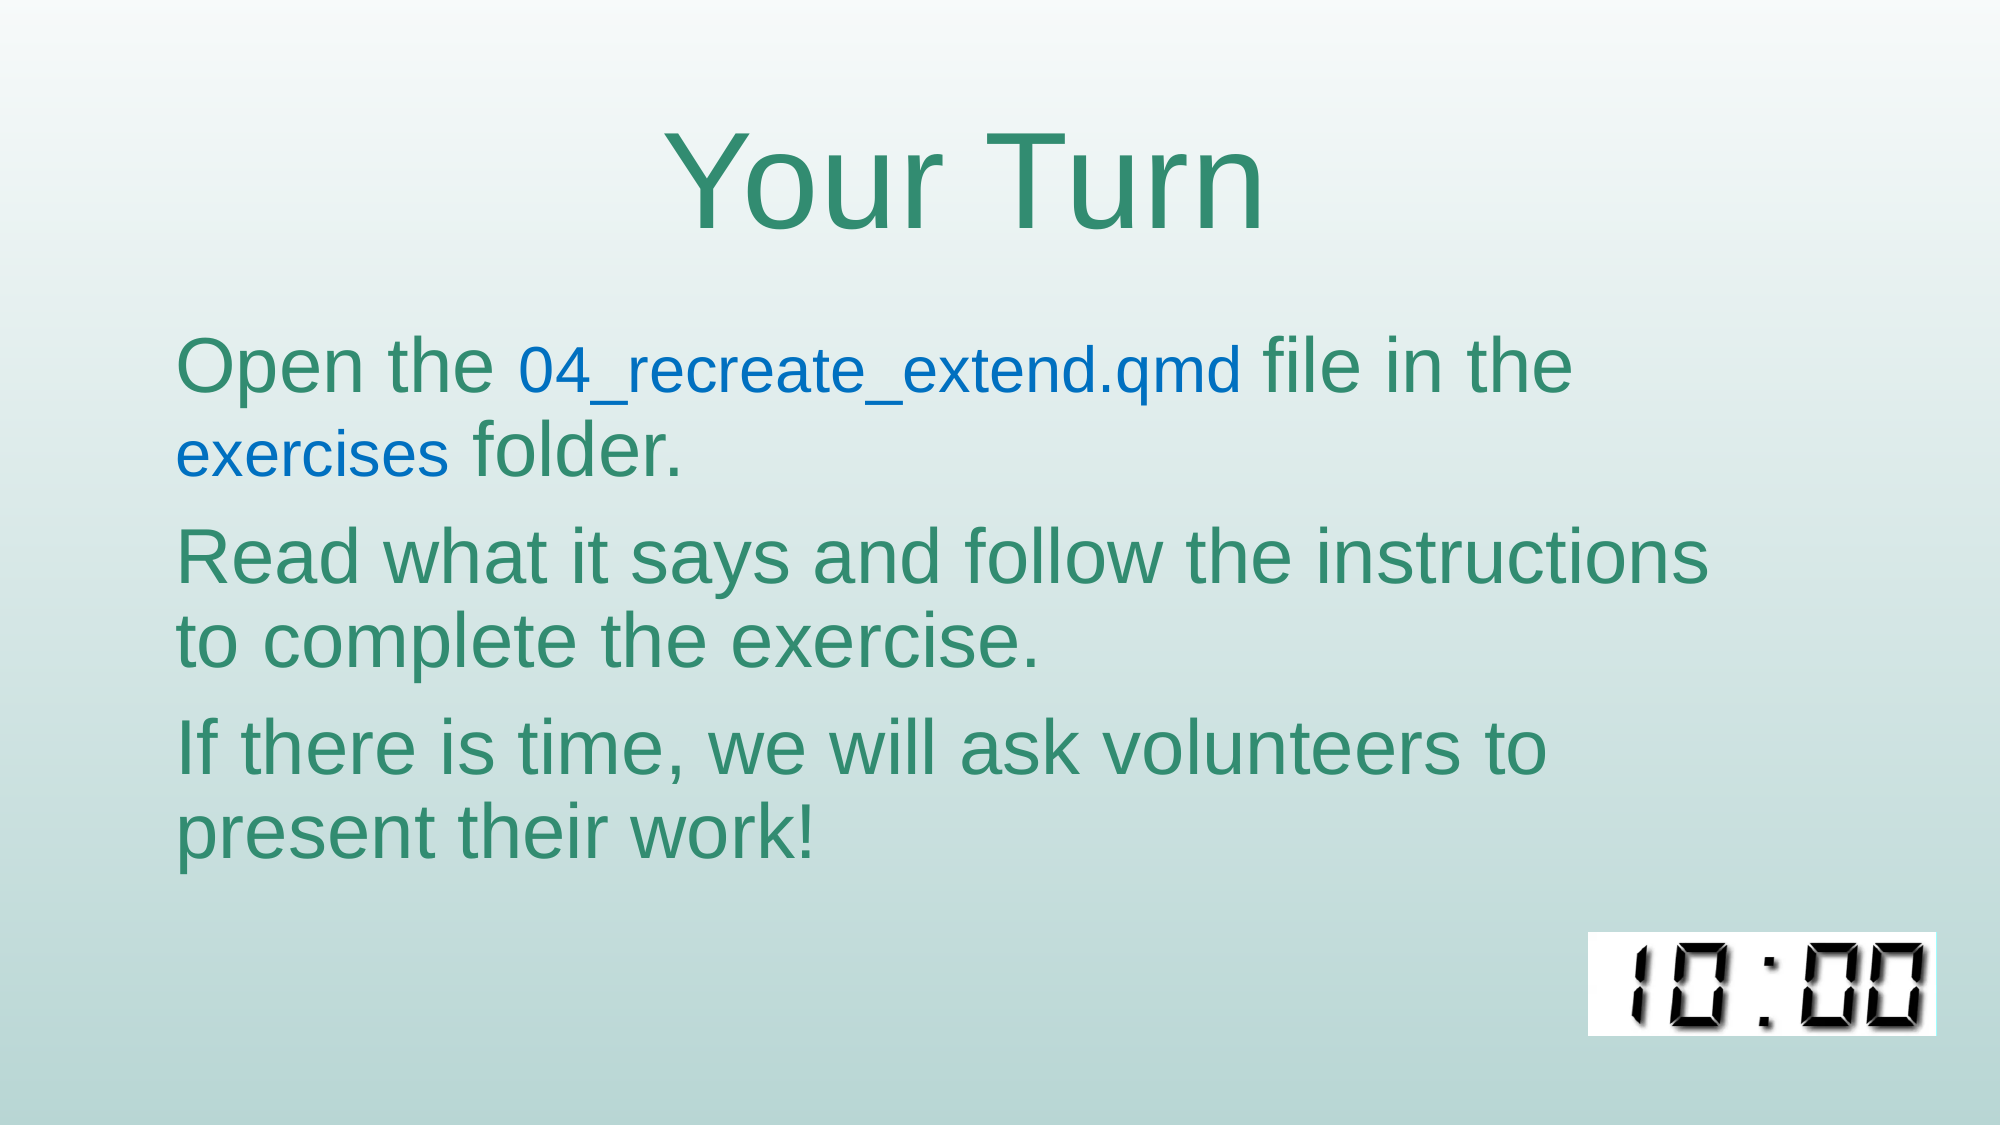

# Your Turn
Open the 04_recreate_extend.qmd file in the exercises folder.
Read what it says and follow the instructions to complete the exercise.
If there is time, we will ask volunteers to present their work!